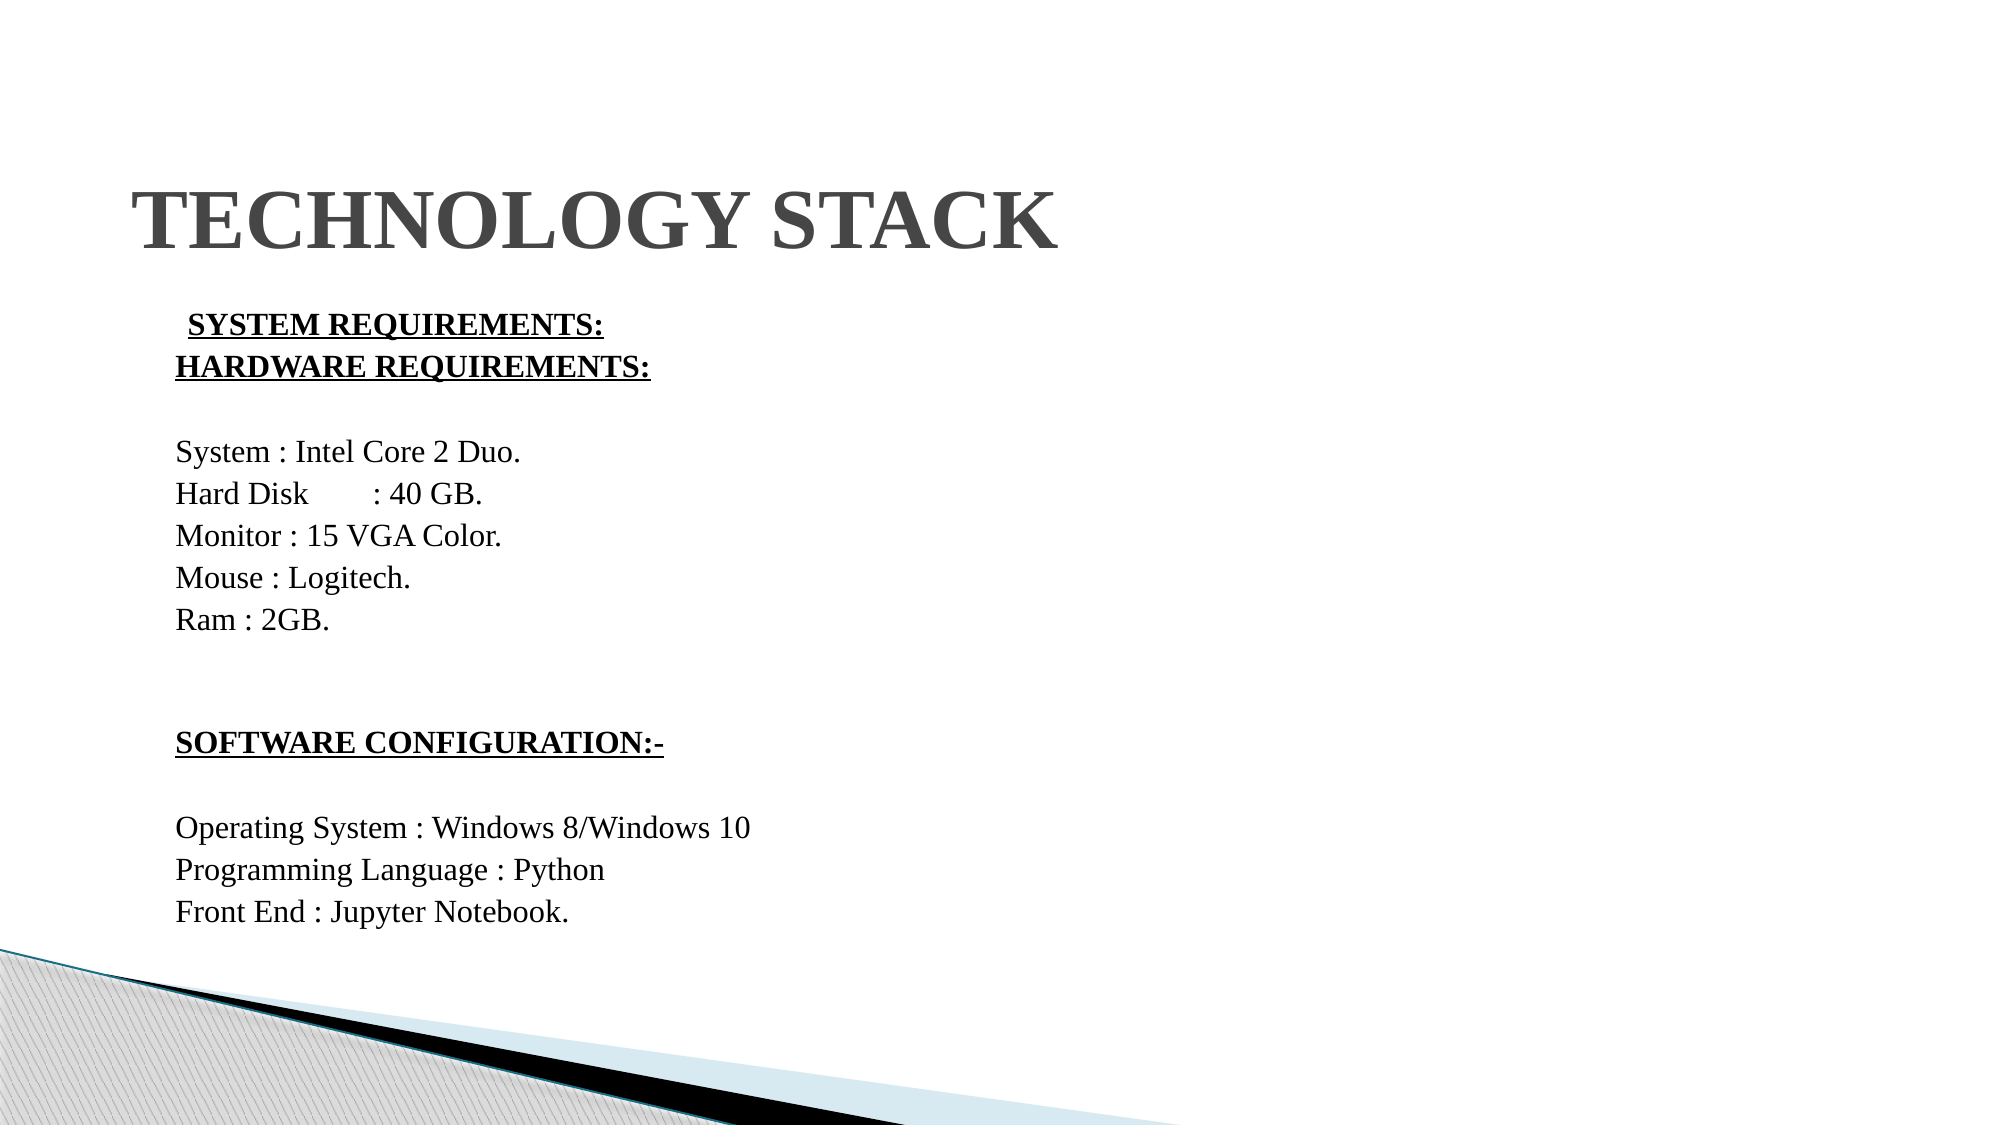

# TECHNOLOGY STACK
  SYSTEM REQUIREMENTS:
HARDWARE REQUIREMENTS:

System : Intel Core 2 Duo.
Hard Disk        : 40 GB.
Monitor : 15 VGA Color.
Mouse : Logitech.
Ram : 2GB.

SOFTWARE CONFIGURATION:-

Operating System : Windows 8/Windows 10
Programming Language : Python
Front End : Jupyter Notebook.